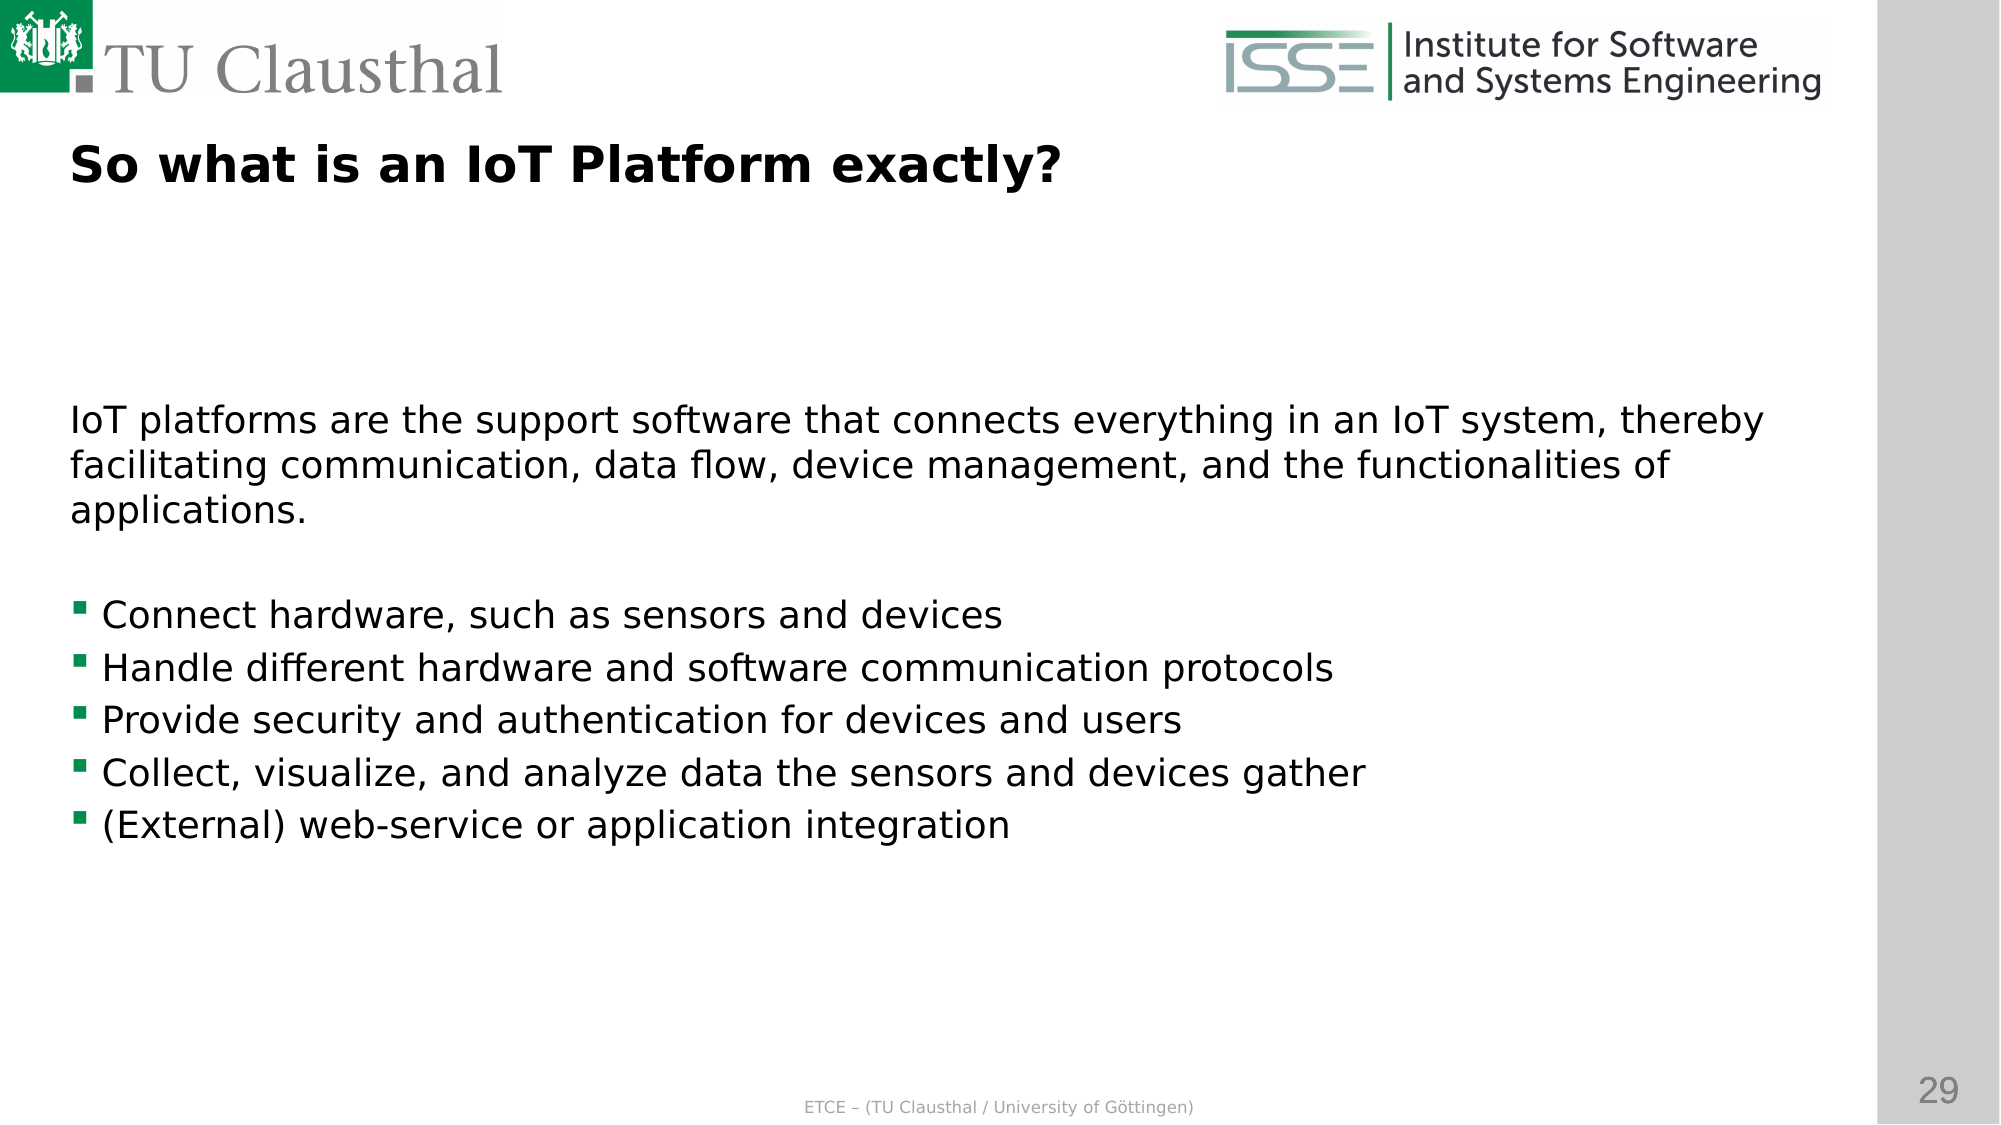

So what is an IoT Platform exactly?
IoT platforms are the support software that connects everything in an IoT system, thereby facilitating communication, data flow, device management, and the functionalities of applications.

Connect hardware, such as sensors and devices
Handle different hardware and software communication protocols
Provide security and authentication for devices and users
Collect, visualize, and analyze data the sensors and devices gather
(External) web-service or application integration